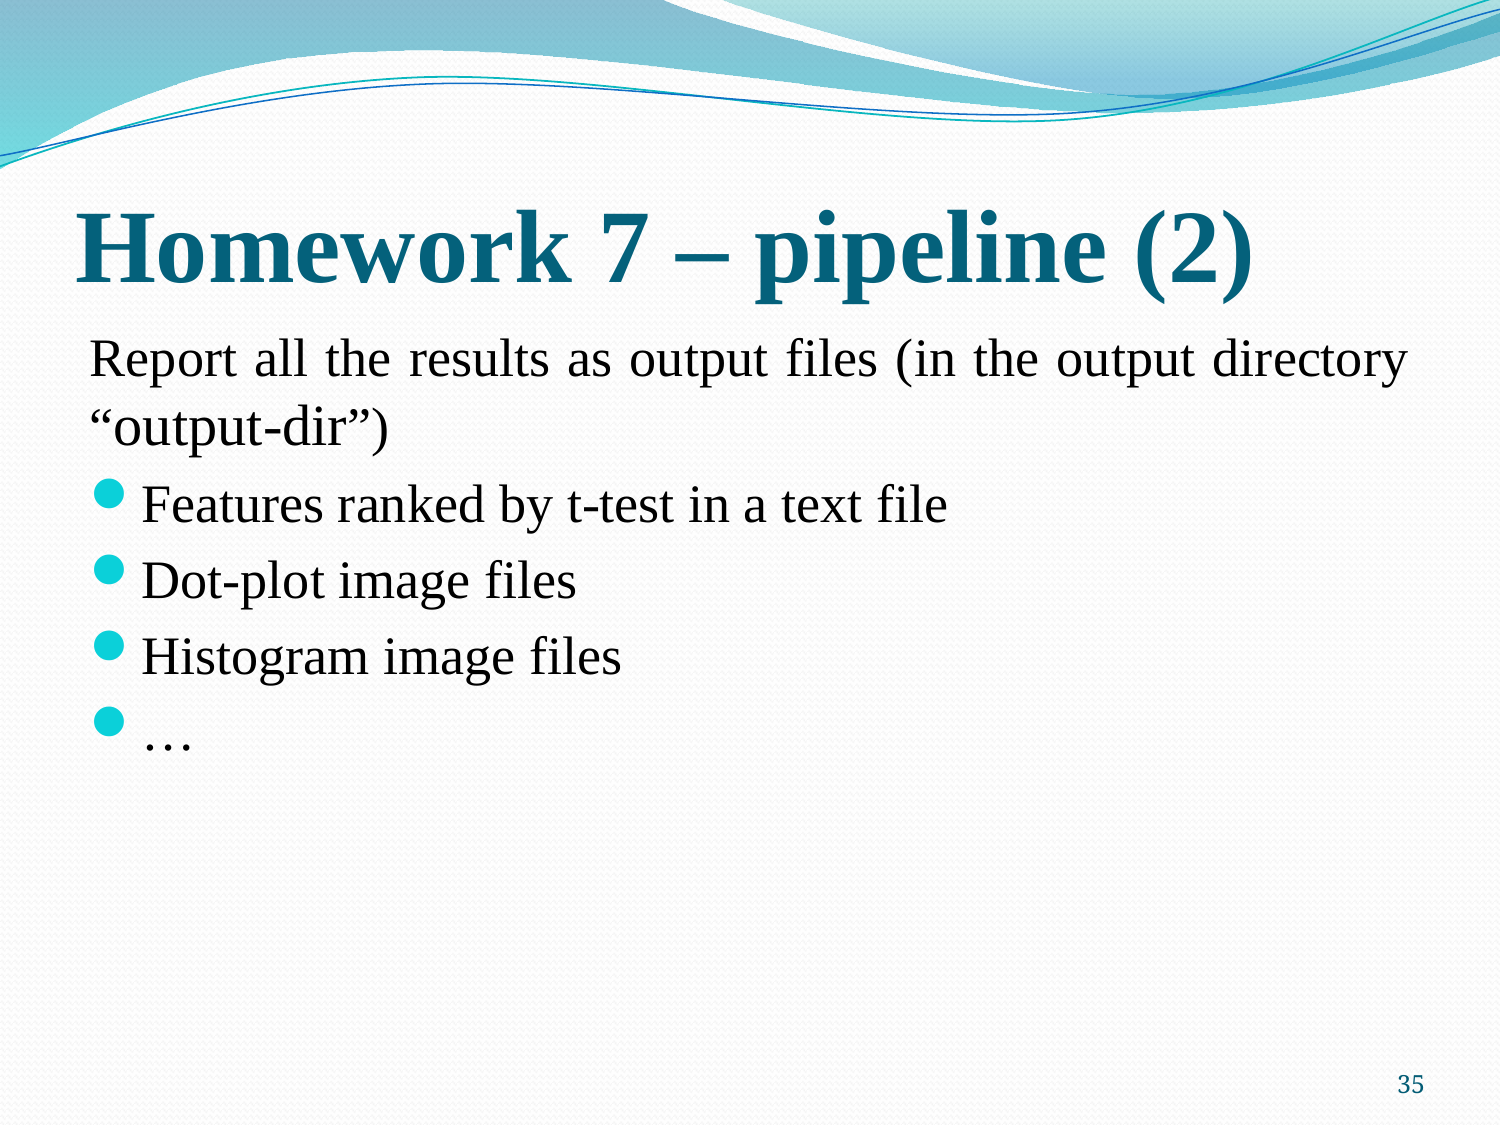

# Homework 7 – pipeline (2)
Report all the results as output files (in the output directory “output-dir”)
Features ranked by t-test in a text file
Dot-plot image files
Histogram image files
…
35